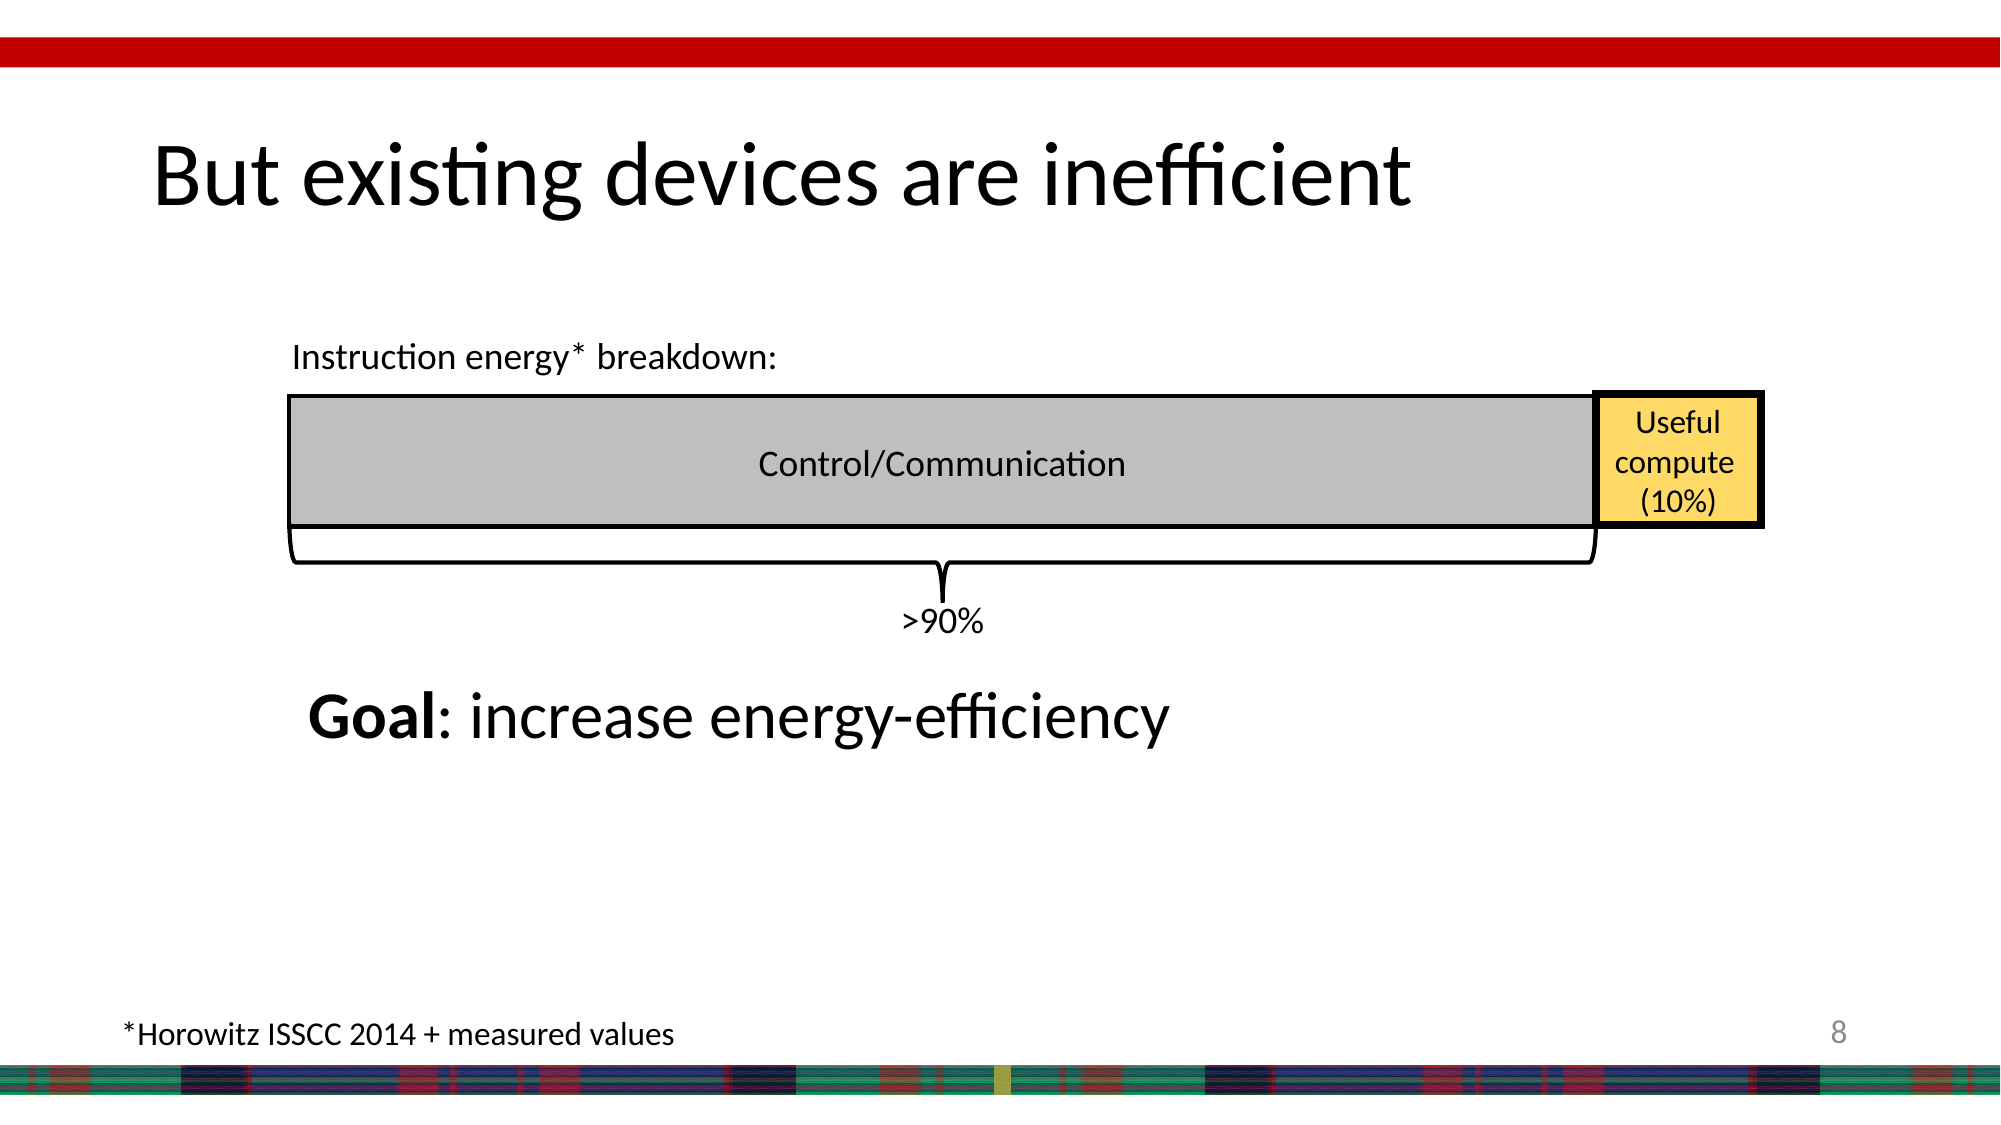

# But existing devices are inefficient
Instruction energy* breakdown:
Useful compute
(10%)
Control/Communication

>90%
Goal: increase energy-efficiency
8
*Horowitz ISSCC 2014 + measured values